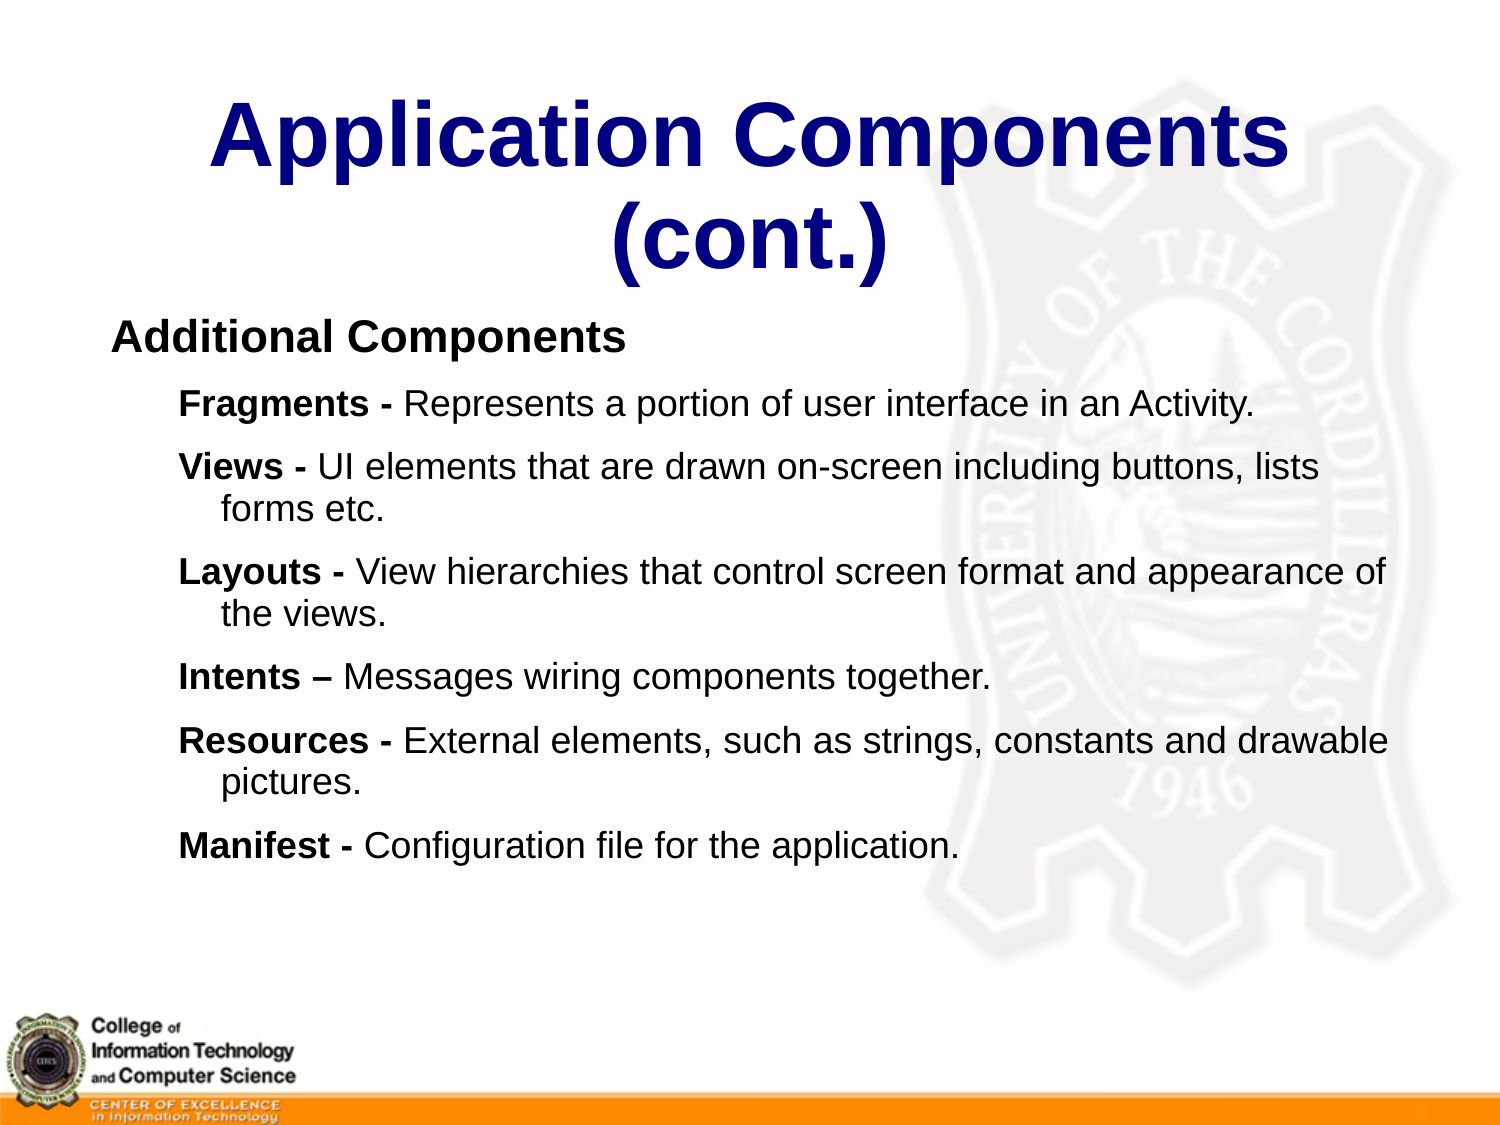

# Application Components (cont.)
Additional Components
Fragments - Represents a portion of user interface in an Activity.
Views - UI elements that are drawn on-screen including buttons, lists forms etc.
Layouts - View hierarchies that control screen format and appearance of the views.
Intents – Messages wiring components together.
Resources - External elements, such as strings, constants and drawable pictures.
Manifest - Configuration file for the application.